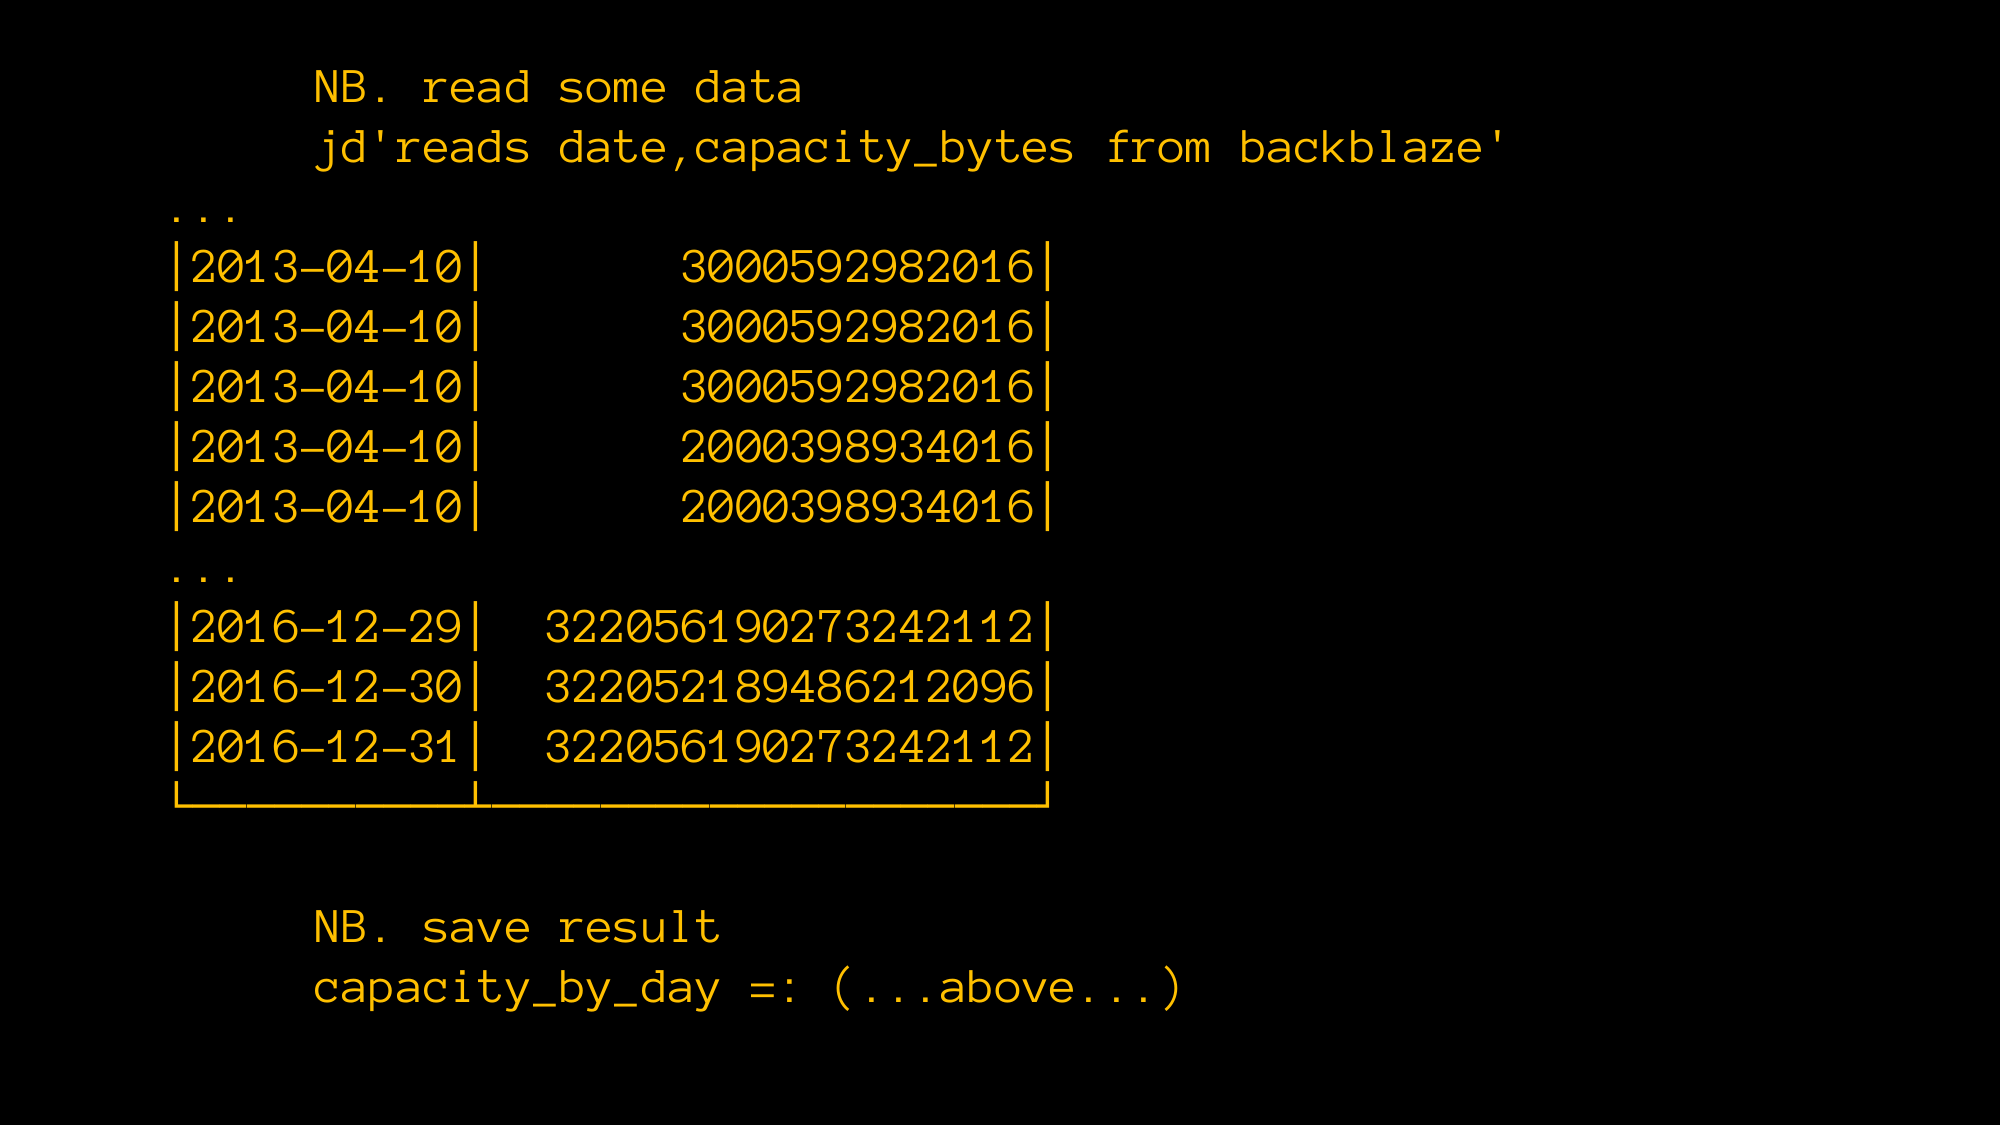

NB. read some data
	jd'reads date,capacity_bytes from backblaze'
...
│2013-04-10│       3000592982016│
│2013-04-10│       3000592982016│
│2013-04-10│       3000592982016│
│2013-04-10│       2000398934016│
│2013-04-10│       2000398934016│
...
│2016-12-29│  322056190273242112│
│2016-12-30│  322052189486212096│
│2016-12-31│  322056190273242112│
└──────────┴────────────────────┘

	NB. save result
	capacity_by_day =: (...above...)